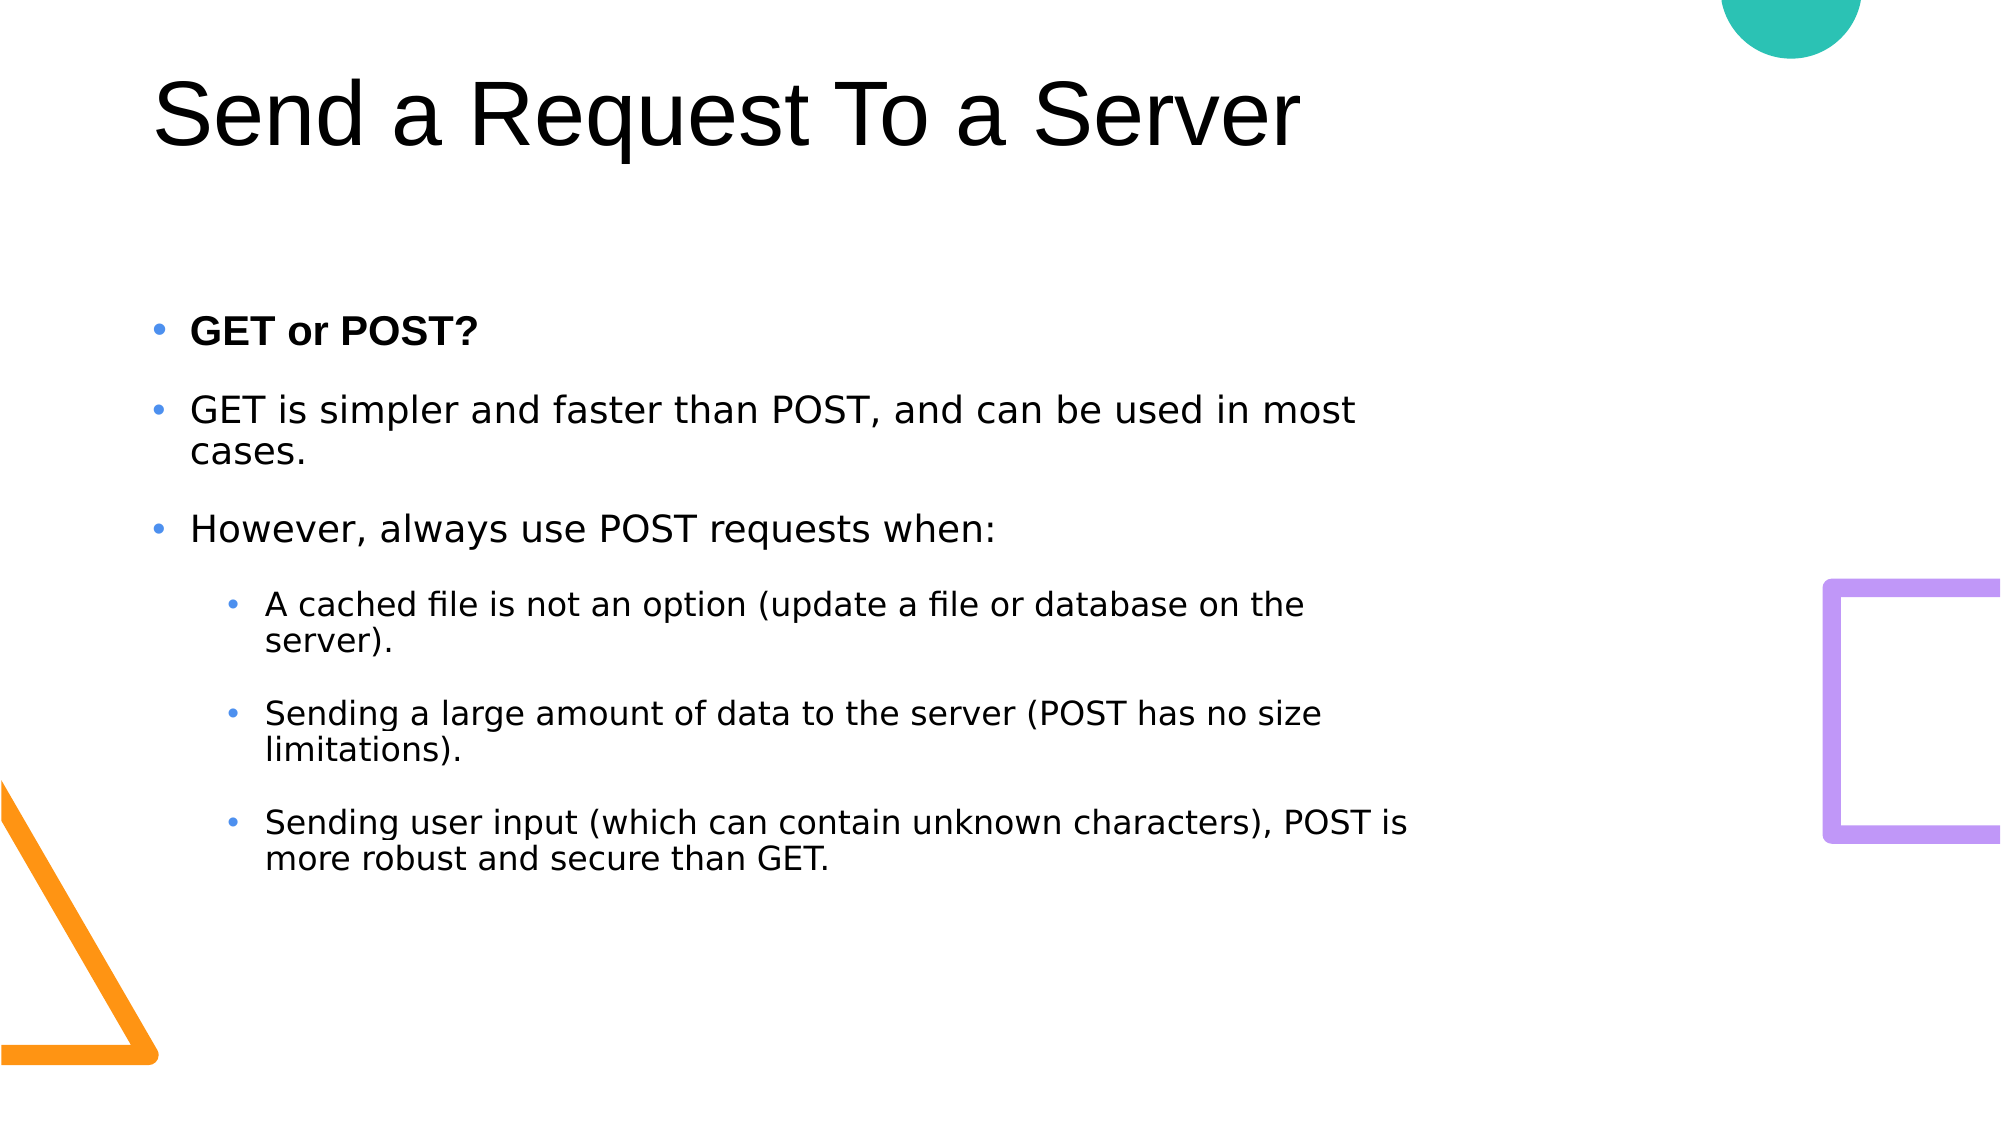

# Send a Request To a Server
GET or POST?
GET is simpler and faster than POST, and can be used in most cases.
However, always use POST requests when:
A cached file is not an option (update a file or database on the server).
Sending a large amount of data to the server (POST has no size limitations).
Sending user input (which can contain unknown characters), POST is more robust and secure than GET.